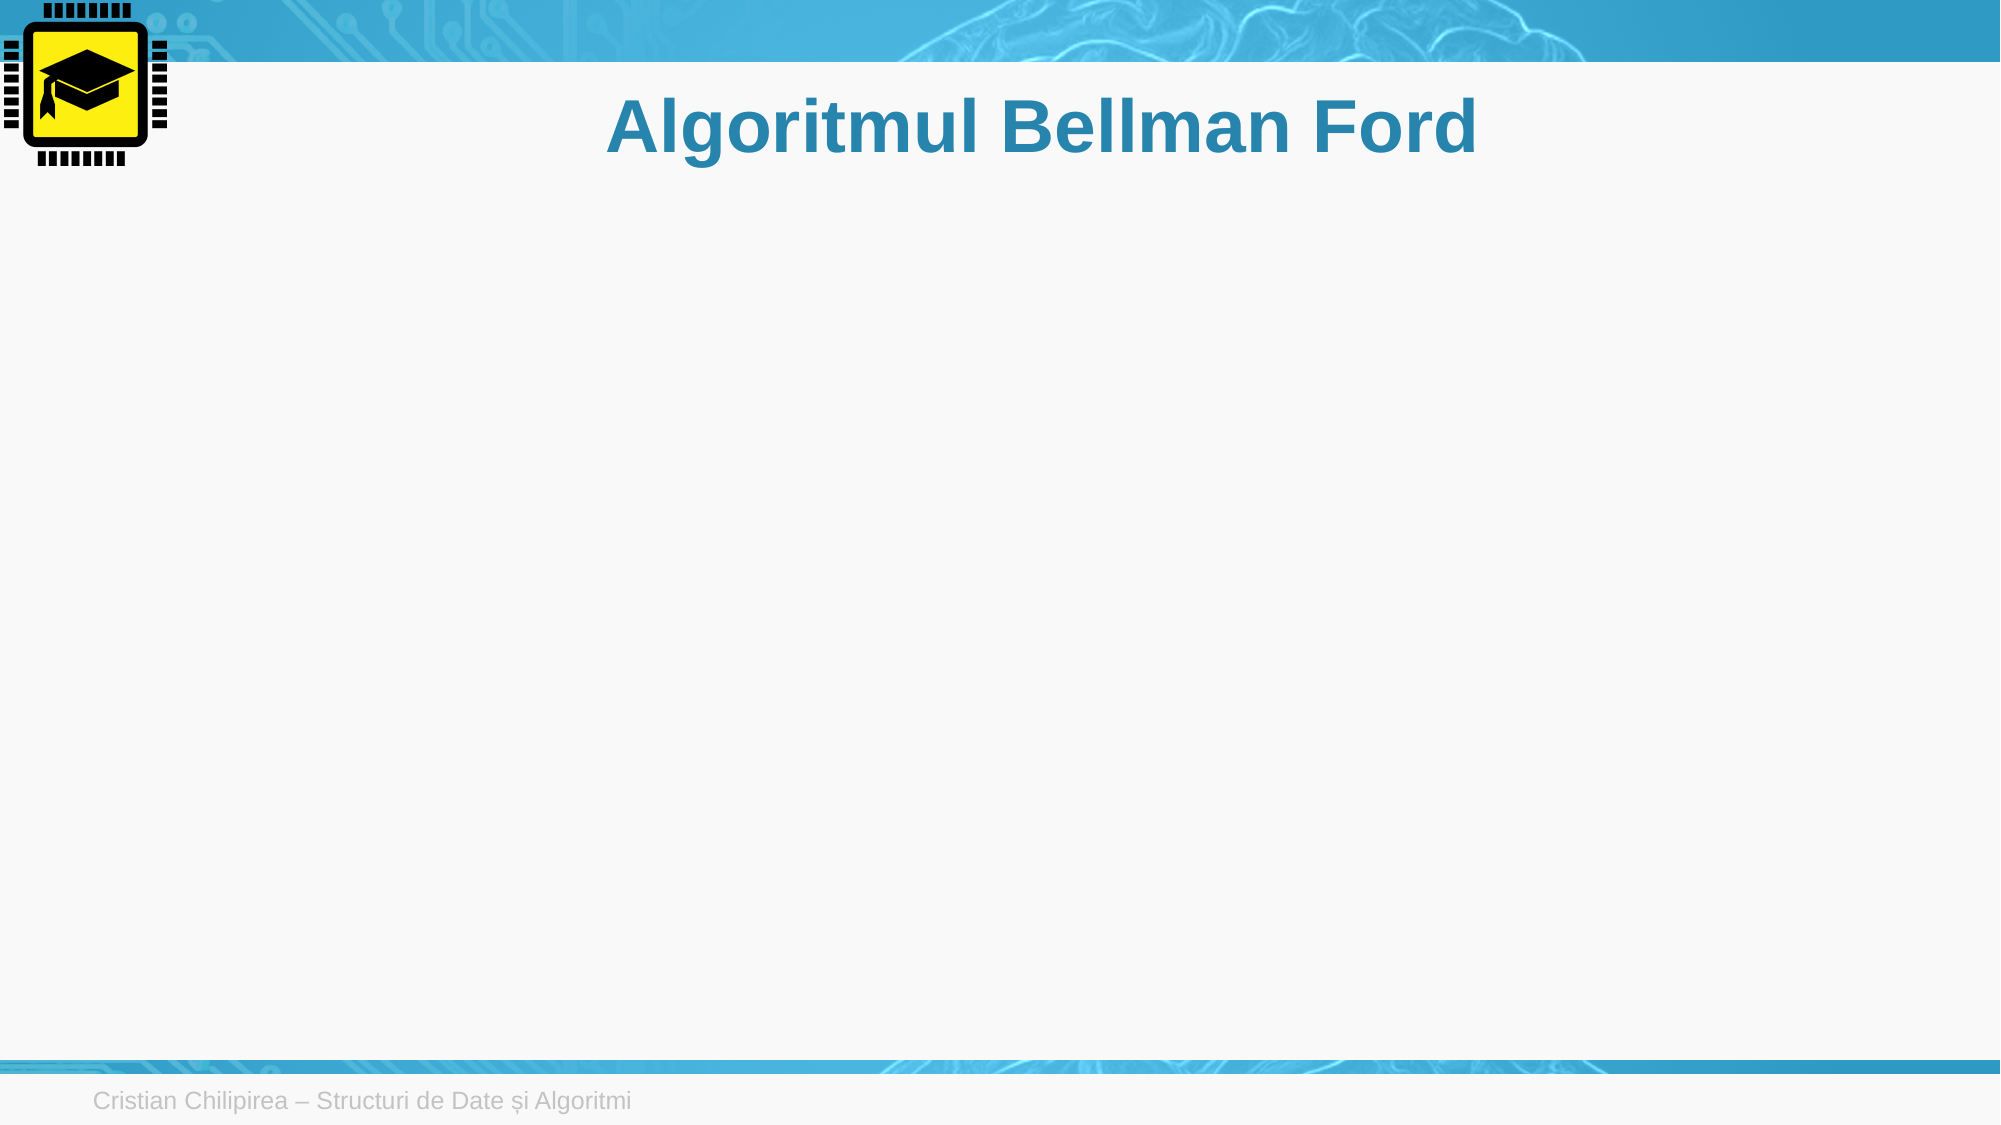

# Algoritmul Bellman Ford

Cristian Chilipirea – Structuri de Date și Algoritmi